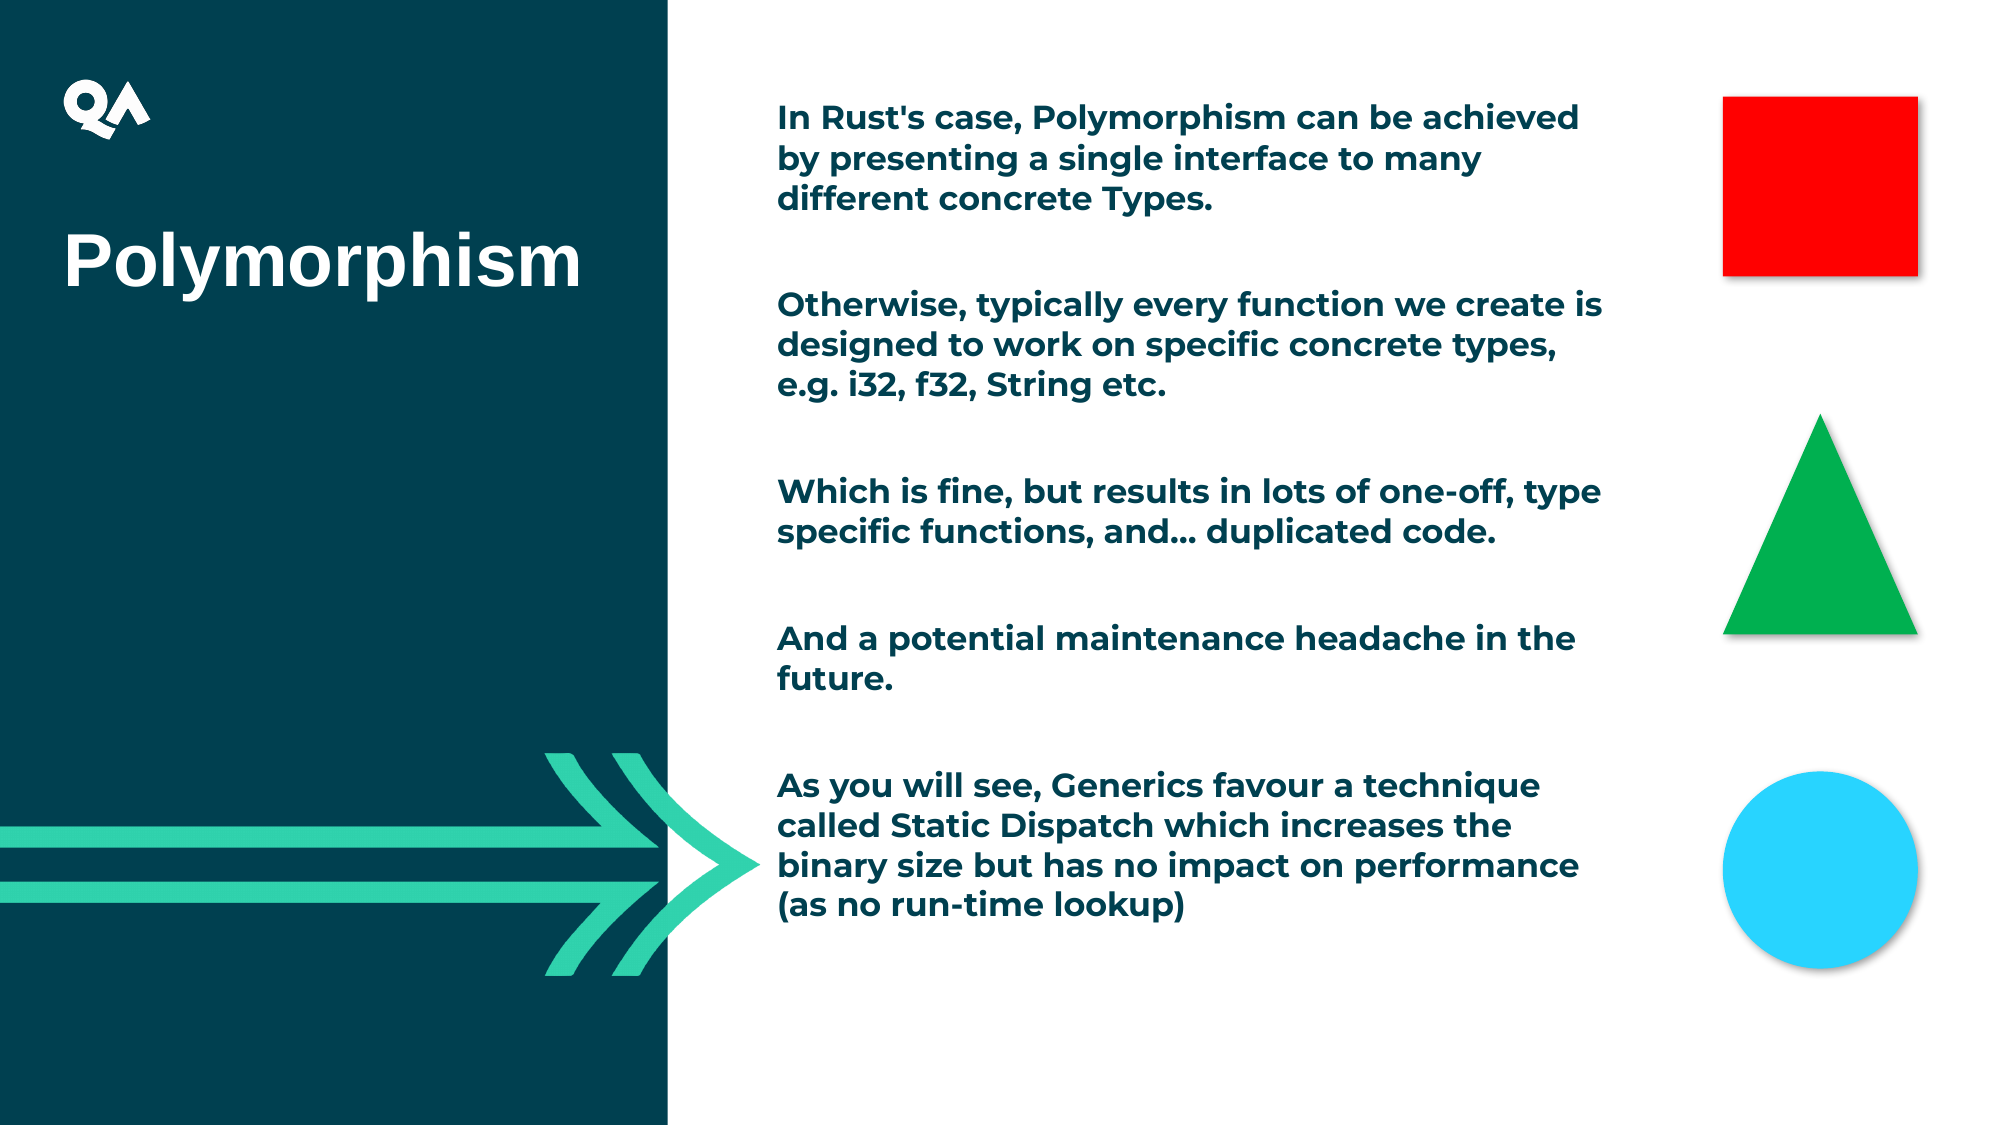

In Rust's case, Polymorphism can be achieved by presenting a single interface to many different concrete Types.

Otherwise, typically every function we create is designed to work on specific concrete types, e.g. i32, f32, String etc.

Which is fine, but results in lots of one-off, type specific functions, and… duplicated code.

And a potential maintenance headache in the future.

As you will see, Generics favour a technique called Static Dispatch which increases the binary size but has no impact on performance (as no run-time lookup)

Polymorphism